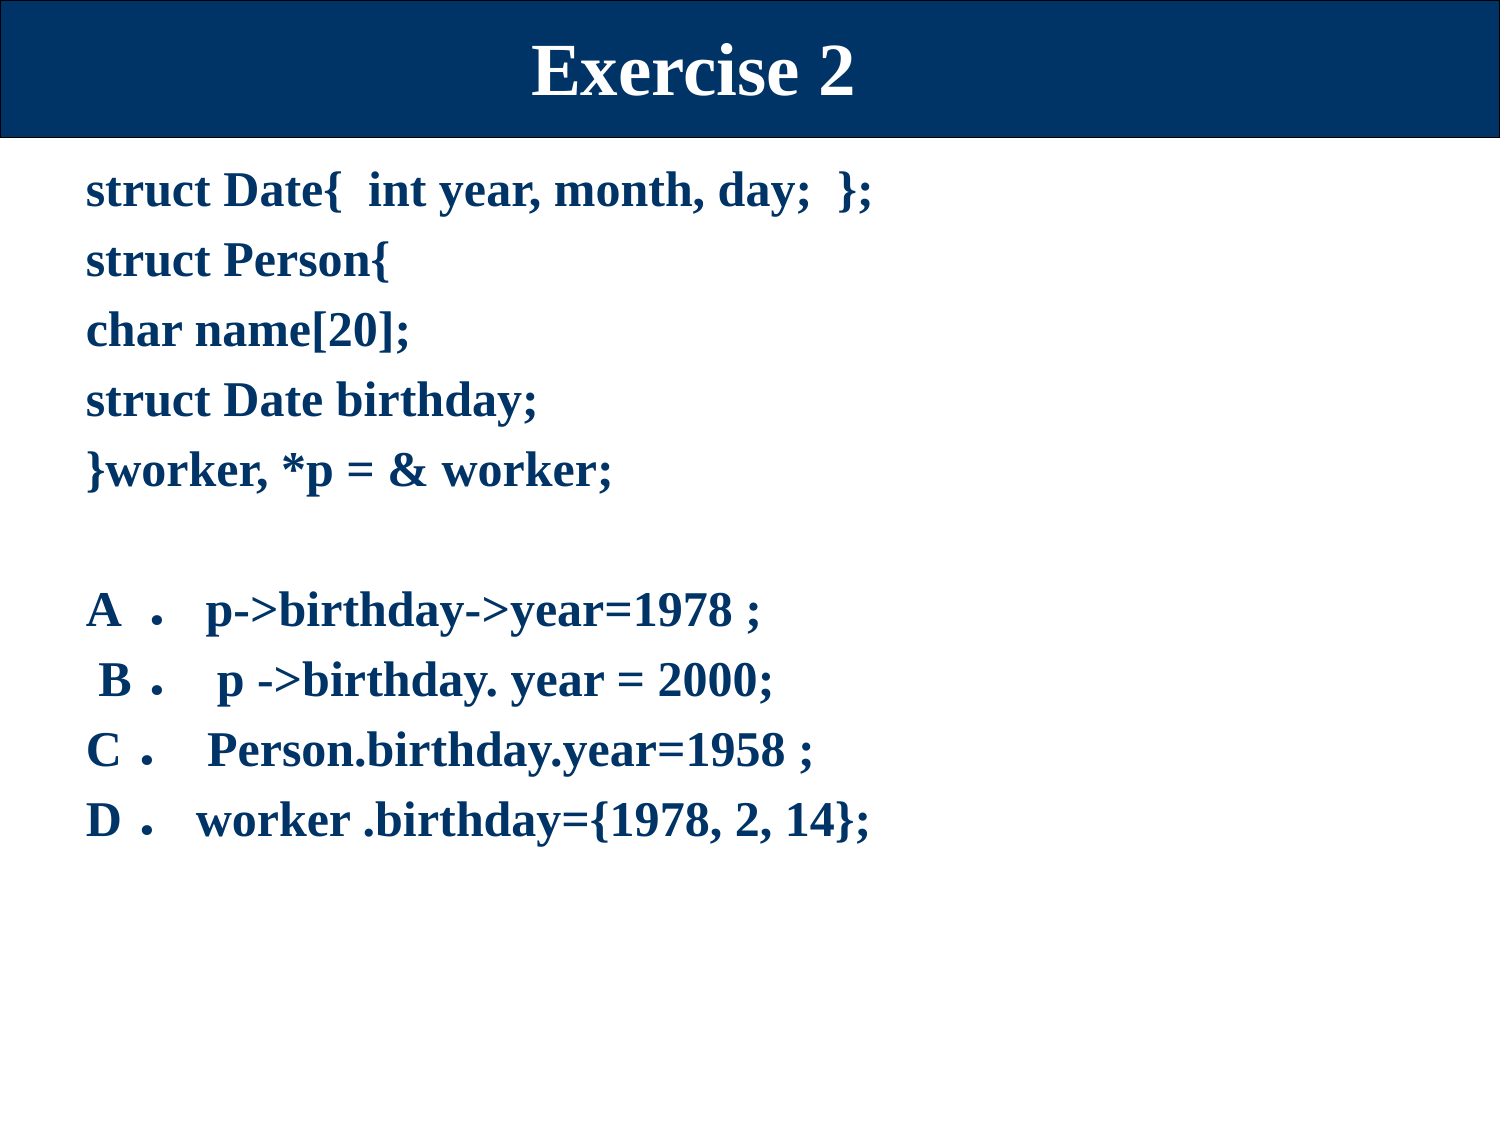

Exercise 2
struct Date{  int year, month, day;  };
struct Person{
char name[20];
struct Date birthday;
}worker, *p = & worker;

A ．p->birthday->year=1978 ;
 B． p ->birthday. year = 2000;
C． Person.birthday.year=1958 ;
D．worker .birthday={1978, 2, 14};